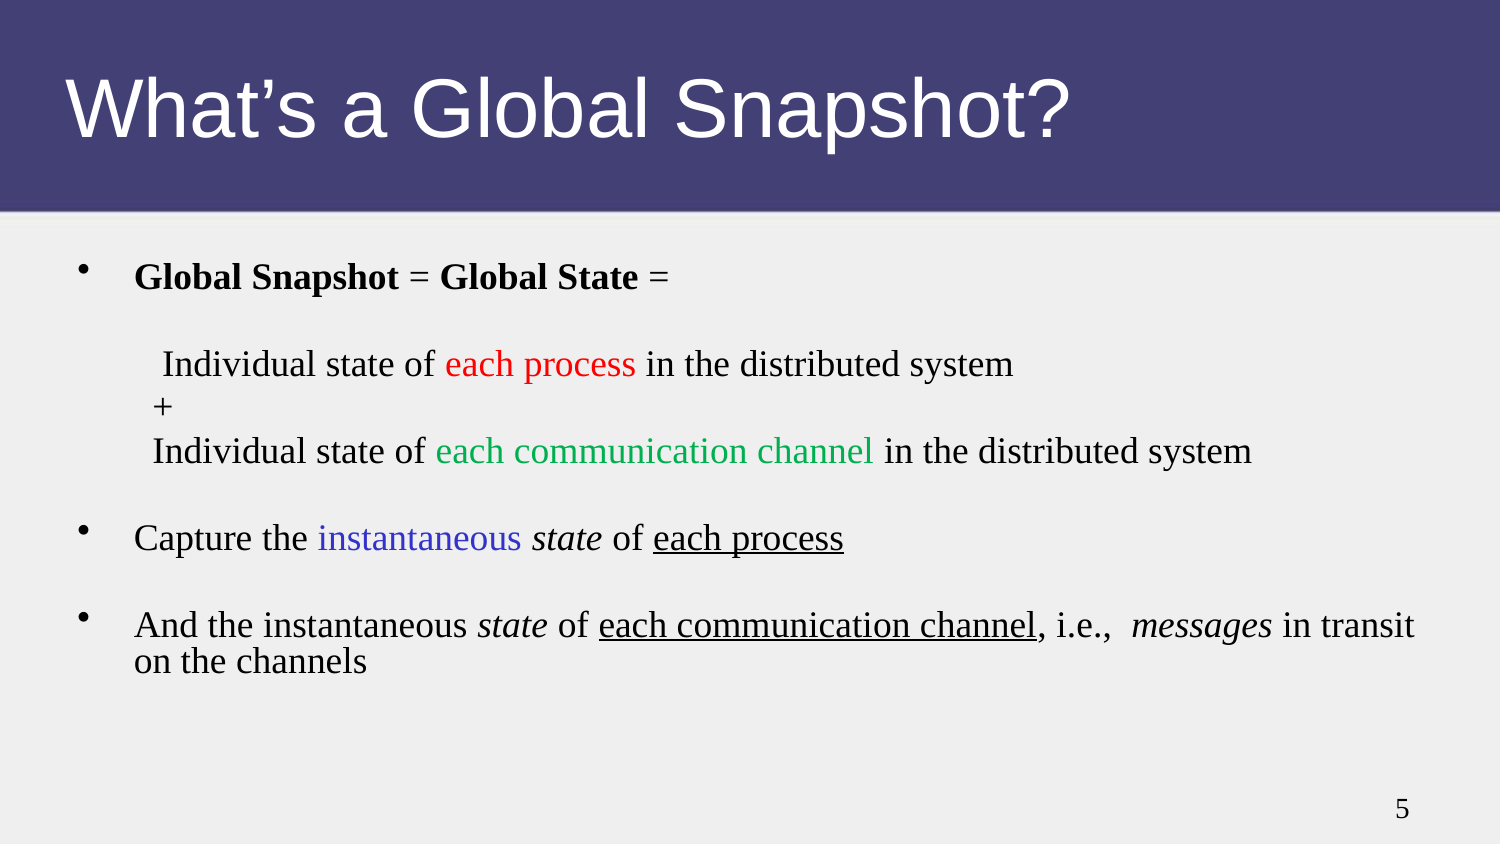

# What’s a Global Snapshot?
Global Snapshot = Global State =

 Individual state of each process in the distributed system
+
Individual state of each communication channel in the distributed system

Capture the instantaneous state of each process

And the instantaneous state of each communication channel, i.e.,  messages in transit on the channels

5